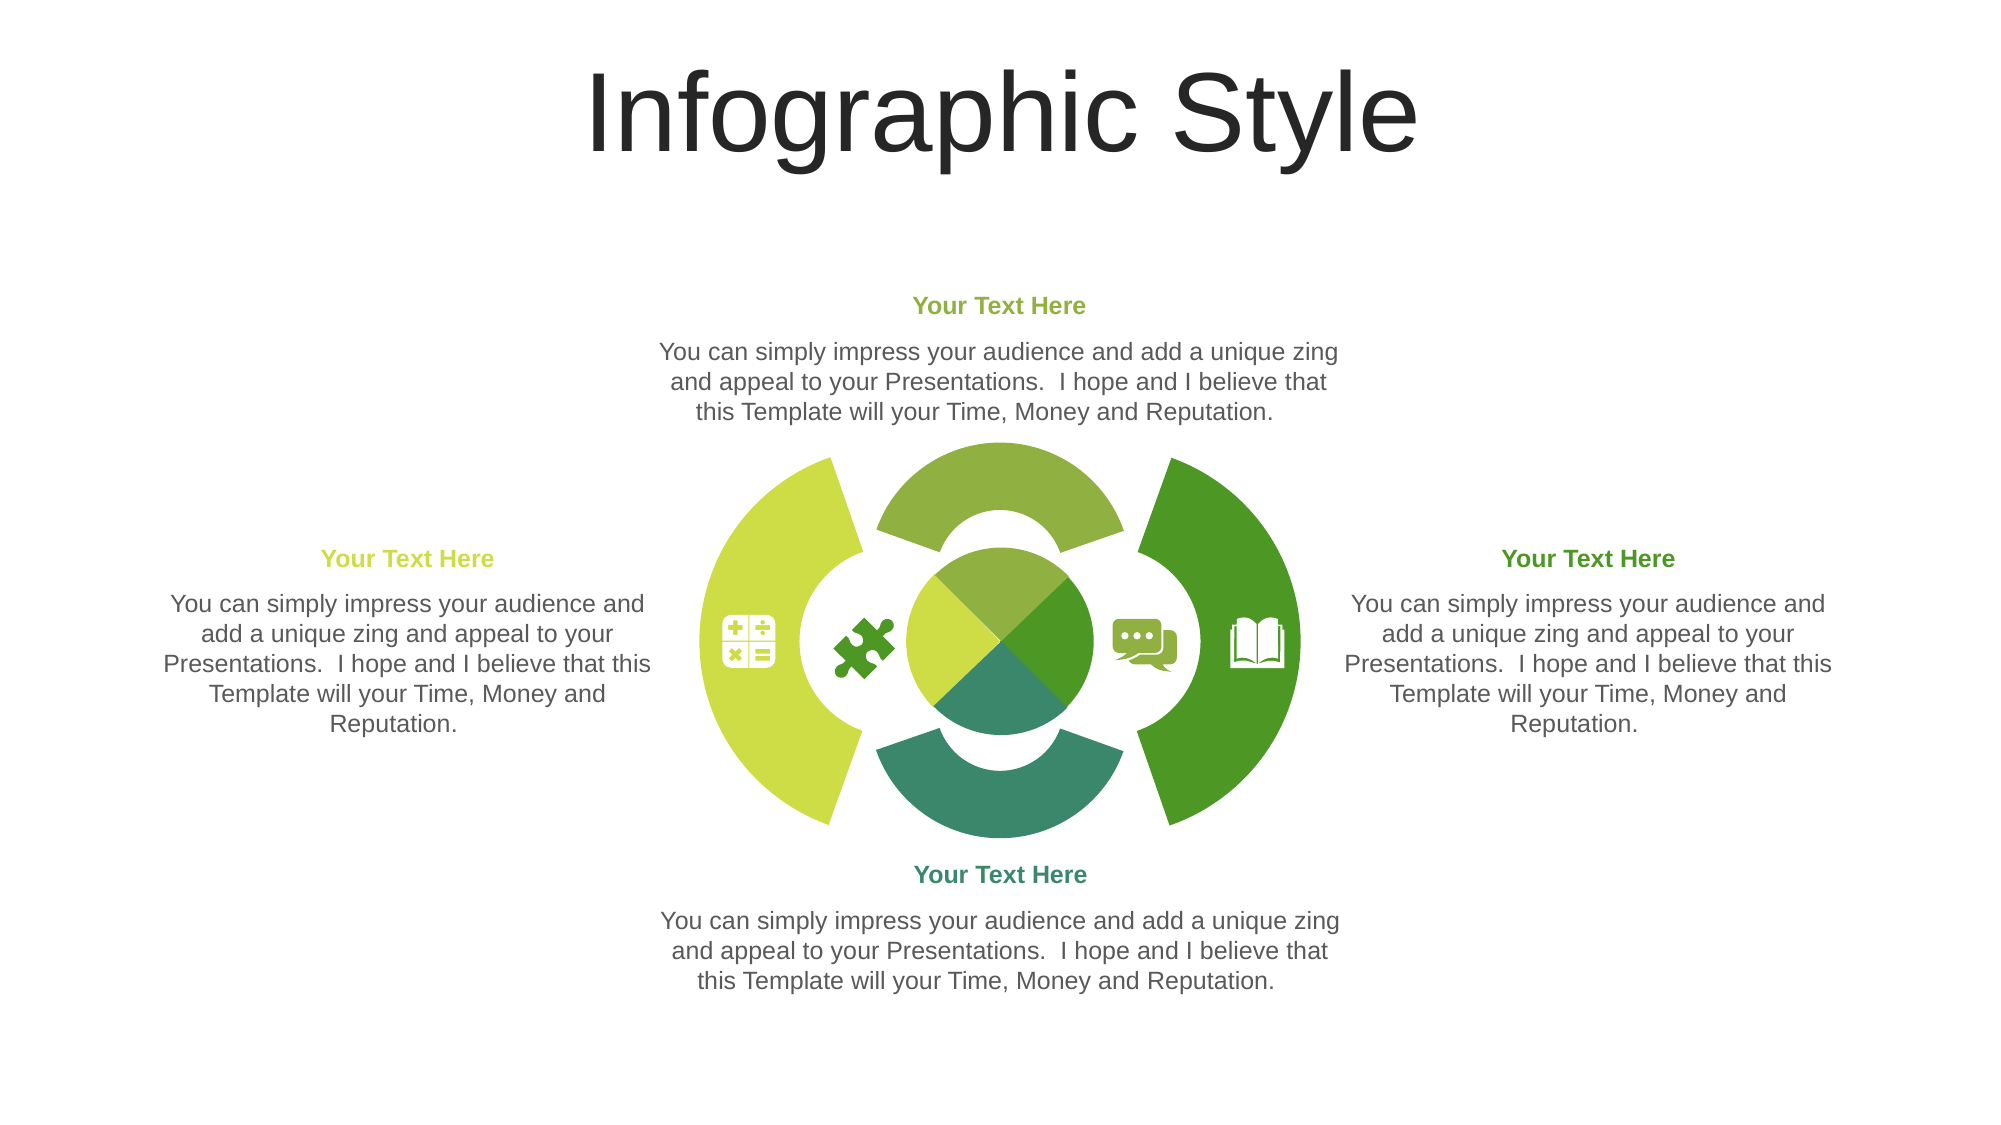

Infographic Style
Your Text Here
You can simply impress your audience and add a unique zing and appeal to your Presentations.  I hope and I believe that this Template will your Time, Money and Reputation.

Your Text Here
You can simply impress your audience and add a unique zing and appeal to your Presentations.  I hope and I believe that this Template will your Time, Money and Reputation.
Your Text Here
You can simply impress your audience and add a unique zing and appeal to your Presentations.  I hope and I believe that this Template will your Time, Money and Reputation.

Your Text Here
You can simply impress your audience and add a unique zing and appeal to your Presentations.  I hope and I believe that this Template will your Time, Money and Reputation.